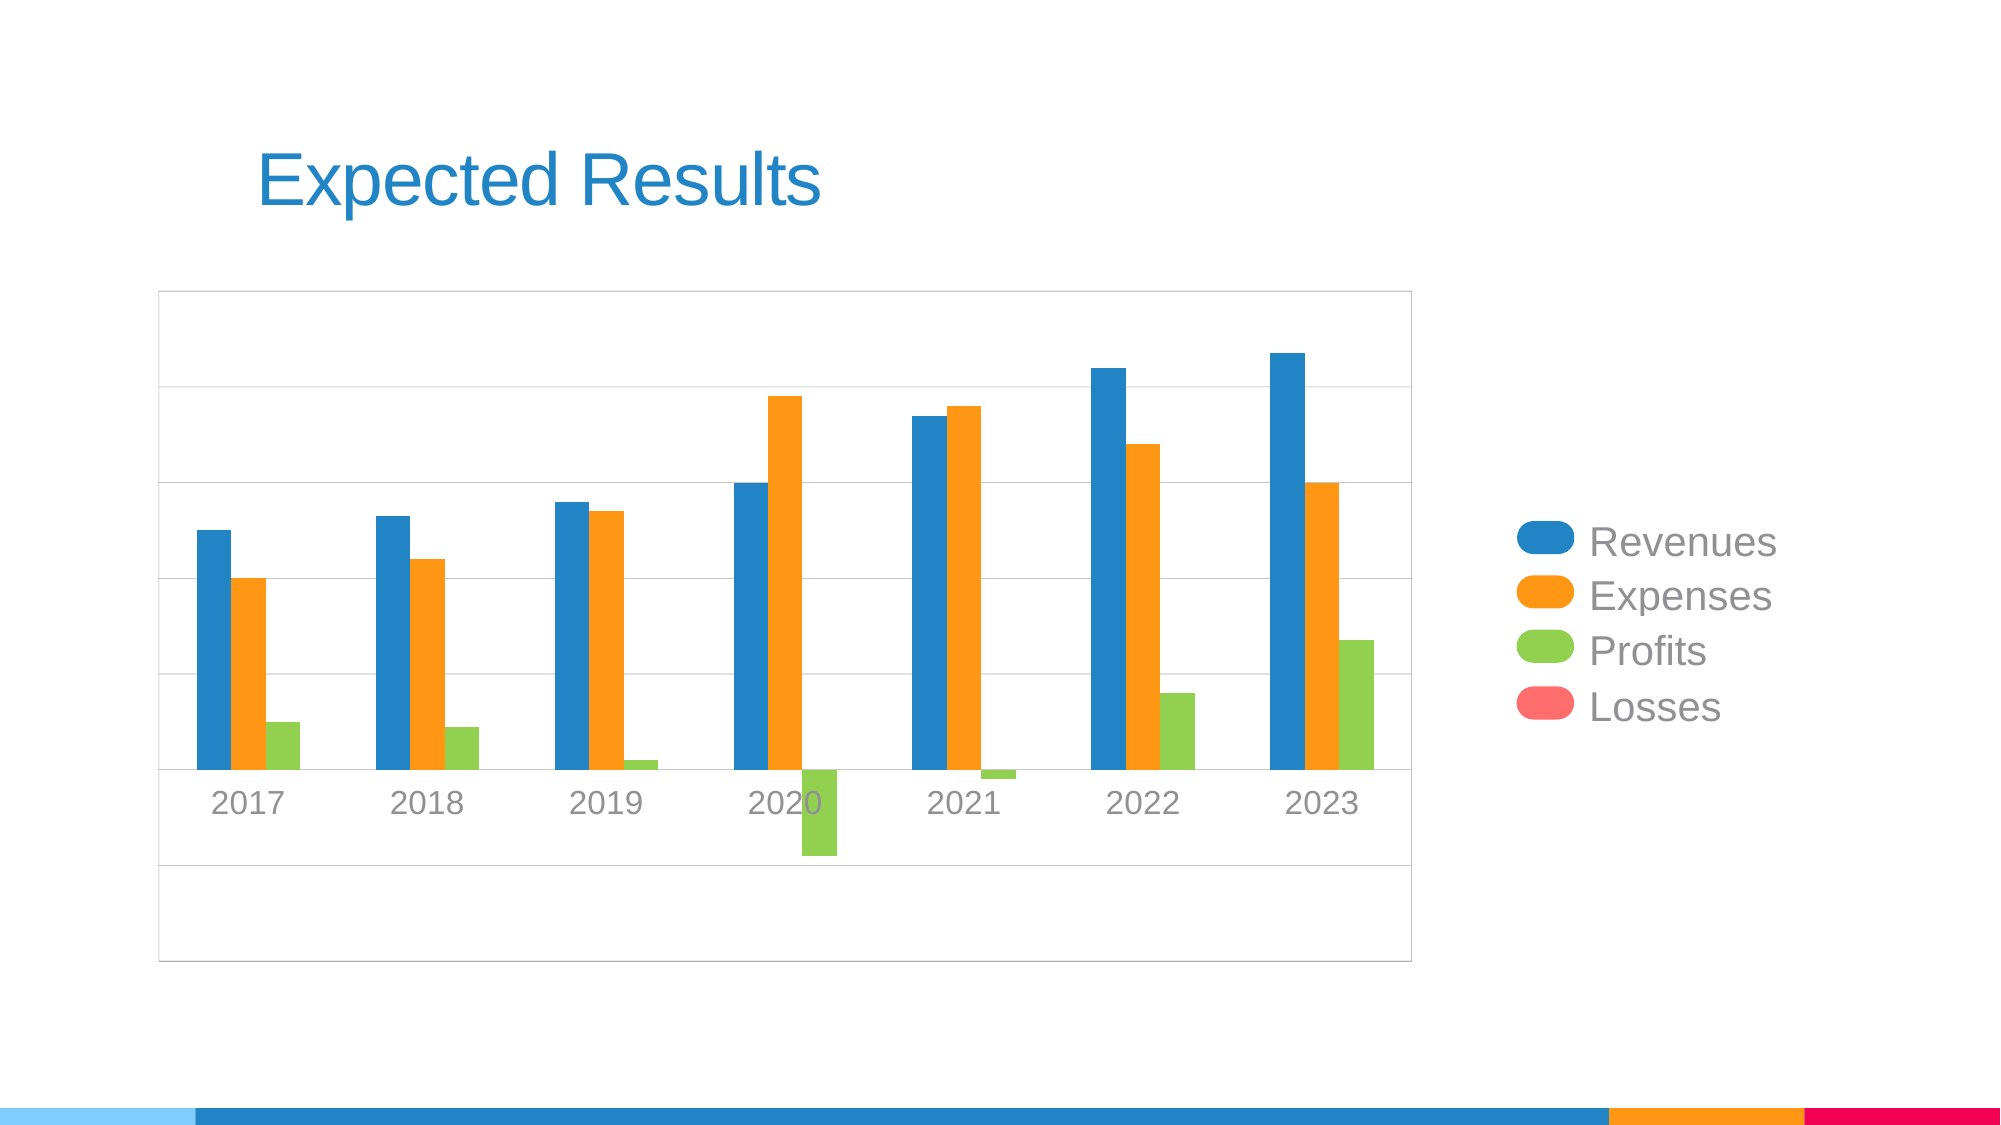

# Expected Results

### Chart

| Category | Revenue | Expenses | 10 |
|---|---|---|---|
| 2017 | 50.0 | 40.0 | 10.0 |
| 2018 | 53.0 | 44.0 | 9.0 |
| 2019 | 56.0 | 54.0 | 2.0 |
| 2020 | 60.0 | 78.0 | -18.0 |
| 2021 | 74.0 | 76.0 | -2.0 |
| 2022 | 84.0 | 68.0 | 16.0 |
| 2023 | 87.0 | 60.0 | 27.0 |
Revenues

Expenses

Profits

Losses